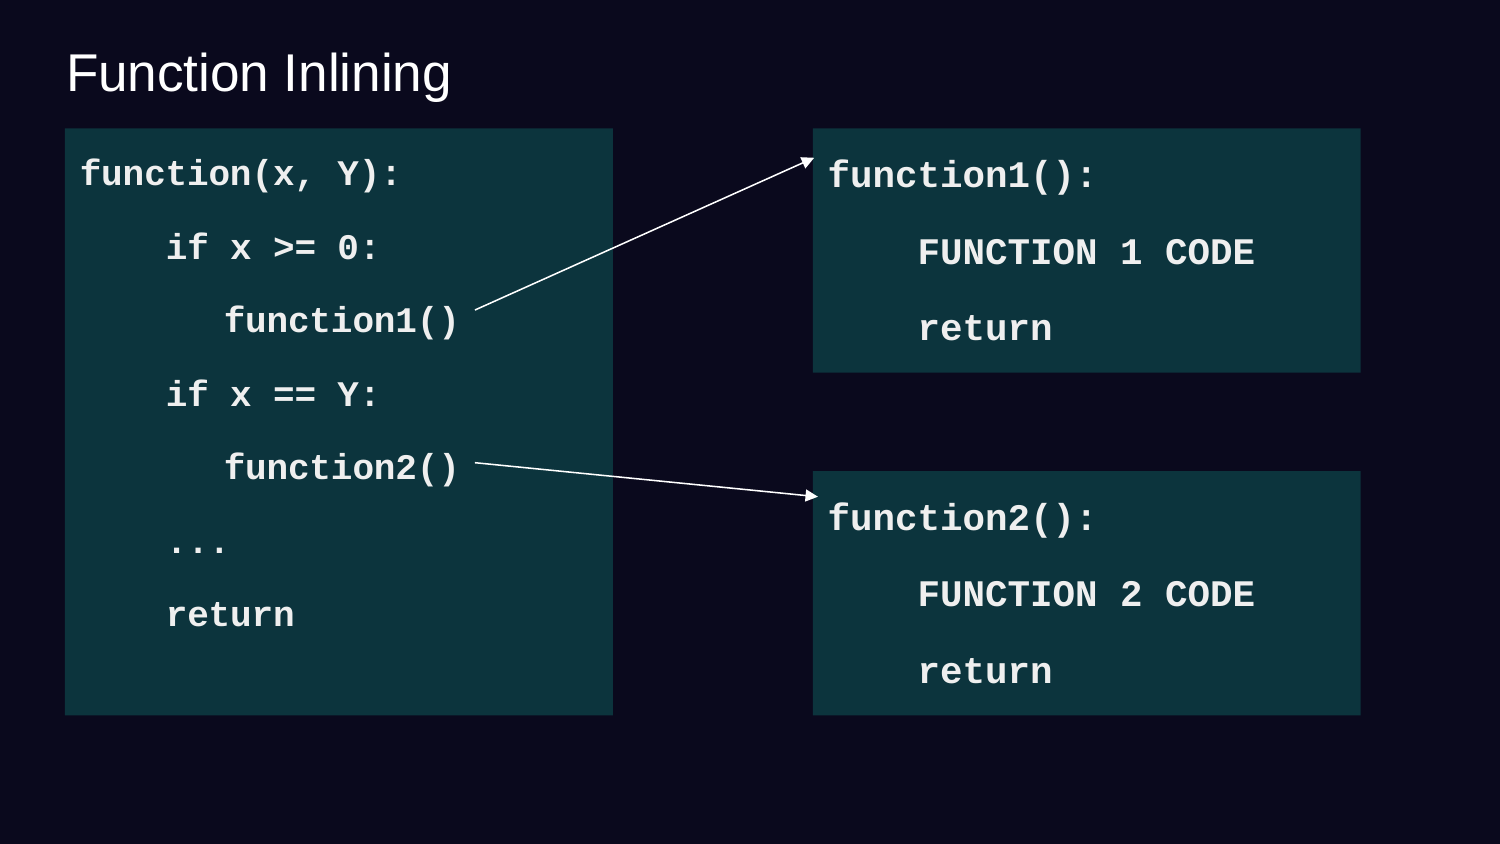

# Function Inlining
function(x, Y):
    if x >= 0:
function1()
    if x == Y:
		function2()
    ...
    return
function1():
    FUNCTION 1 CODE
    return
function2():
    FUNCTION 2 CODE
    return